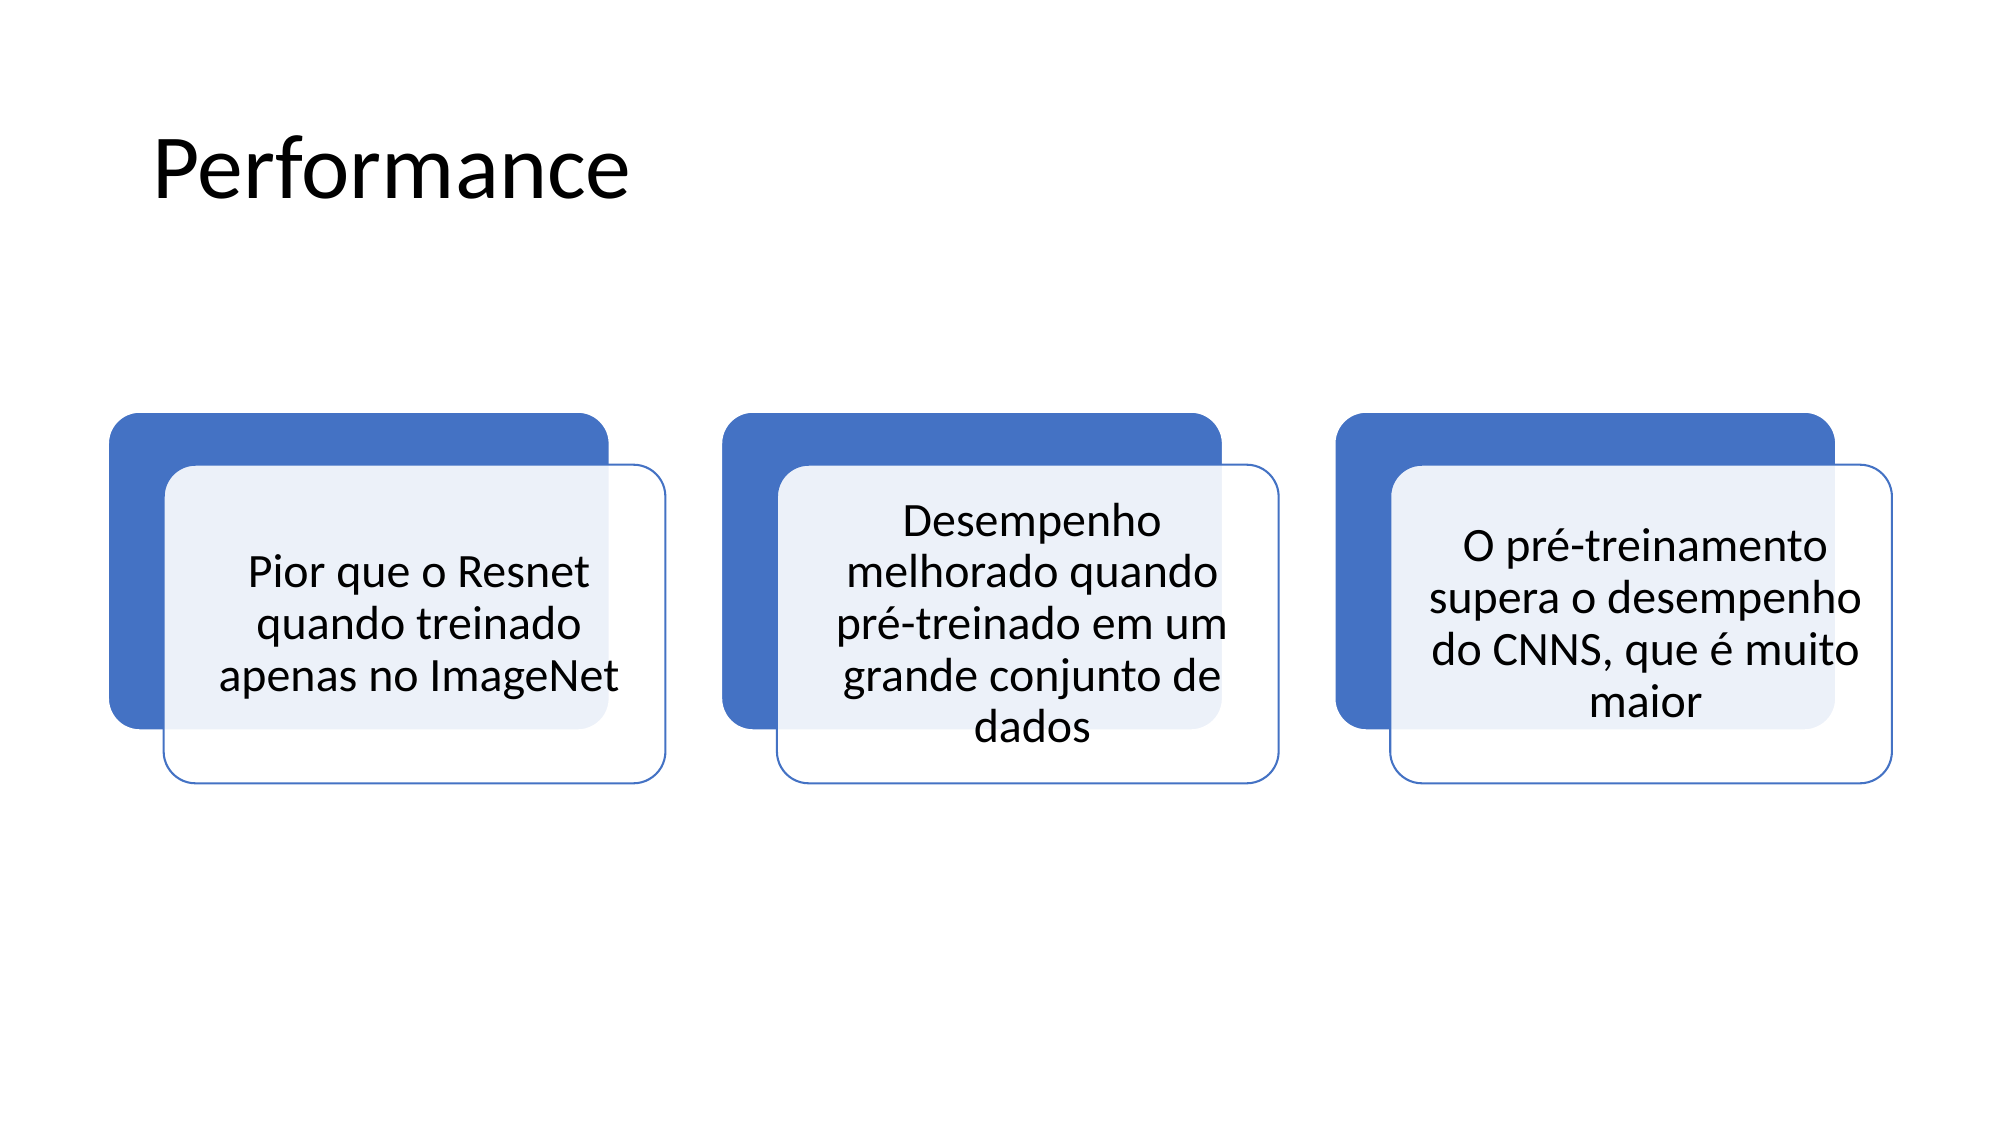

# Performance
Pior que o Resnet quando treinado apenas no ImageNet
Desempenho melhorado quando pré-treinado em um grande conjunto de dados
O pré-treinamento supera o desempenho do CNNS, que é muito maior